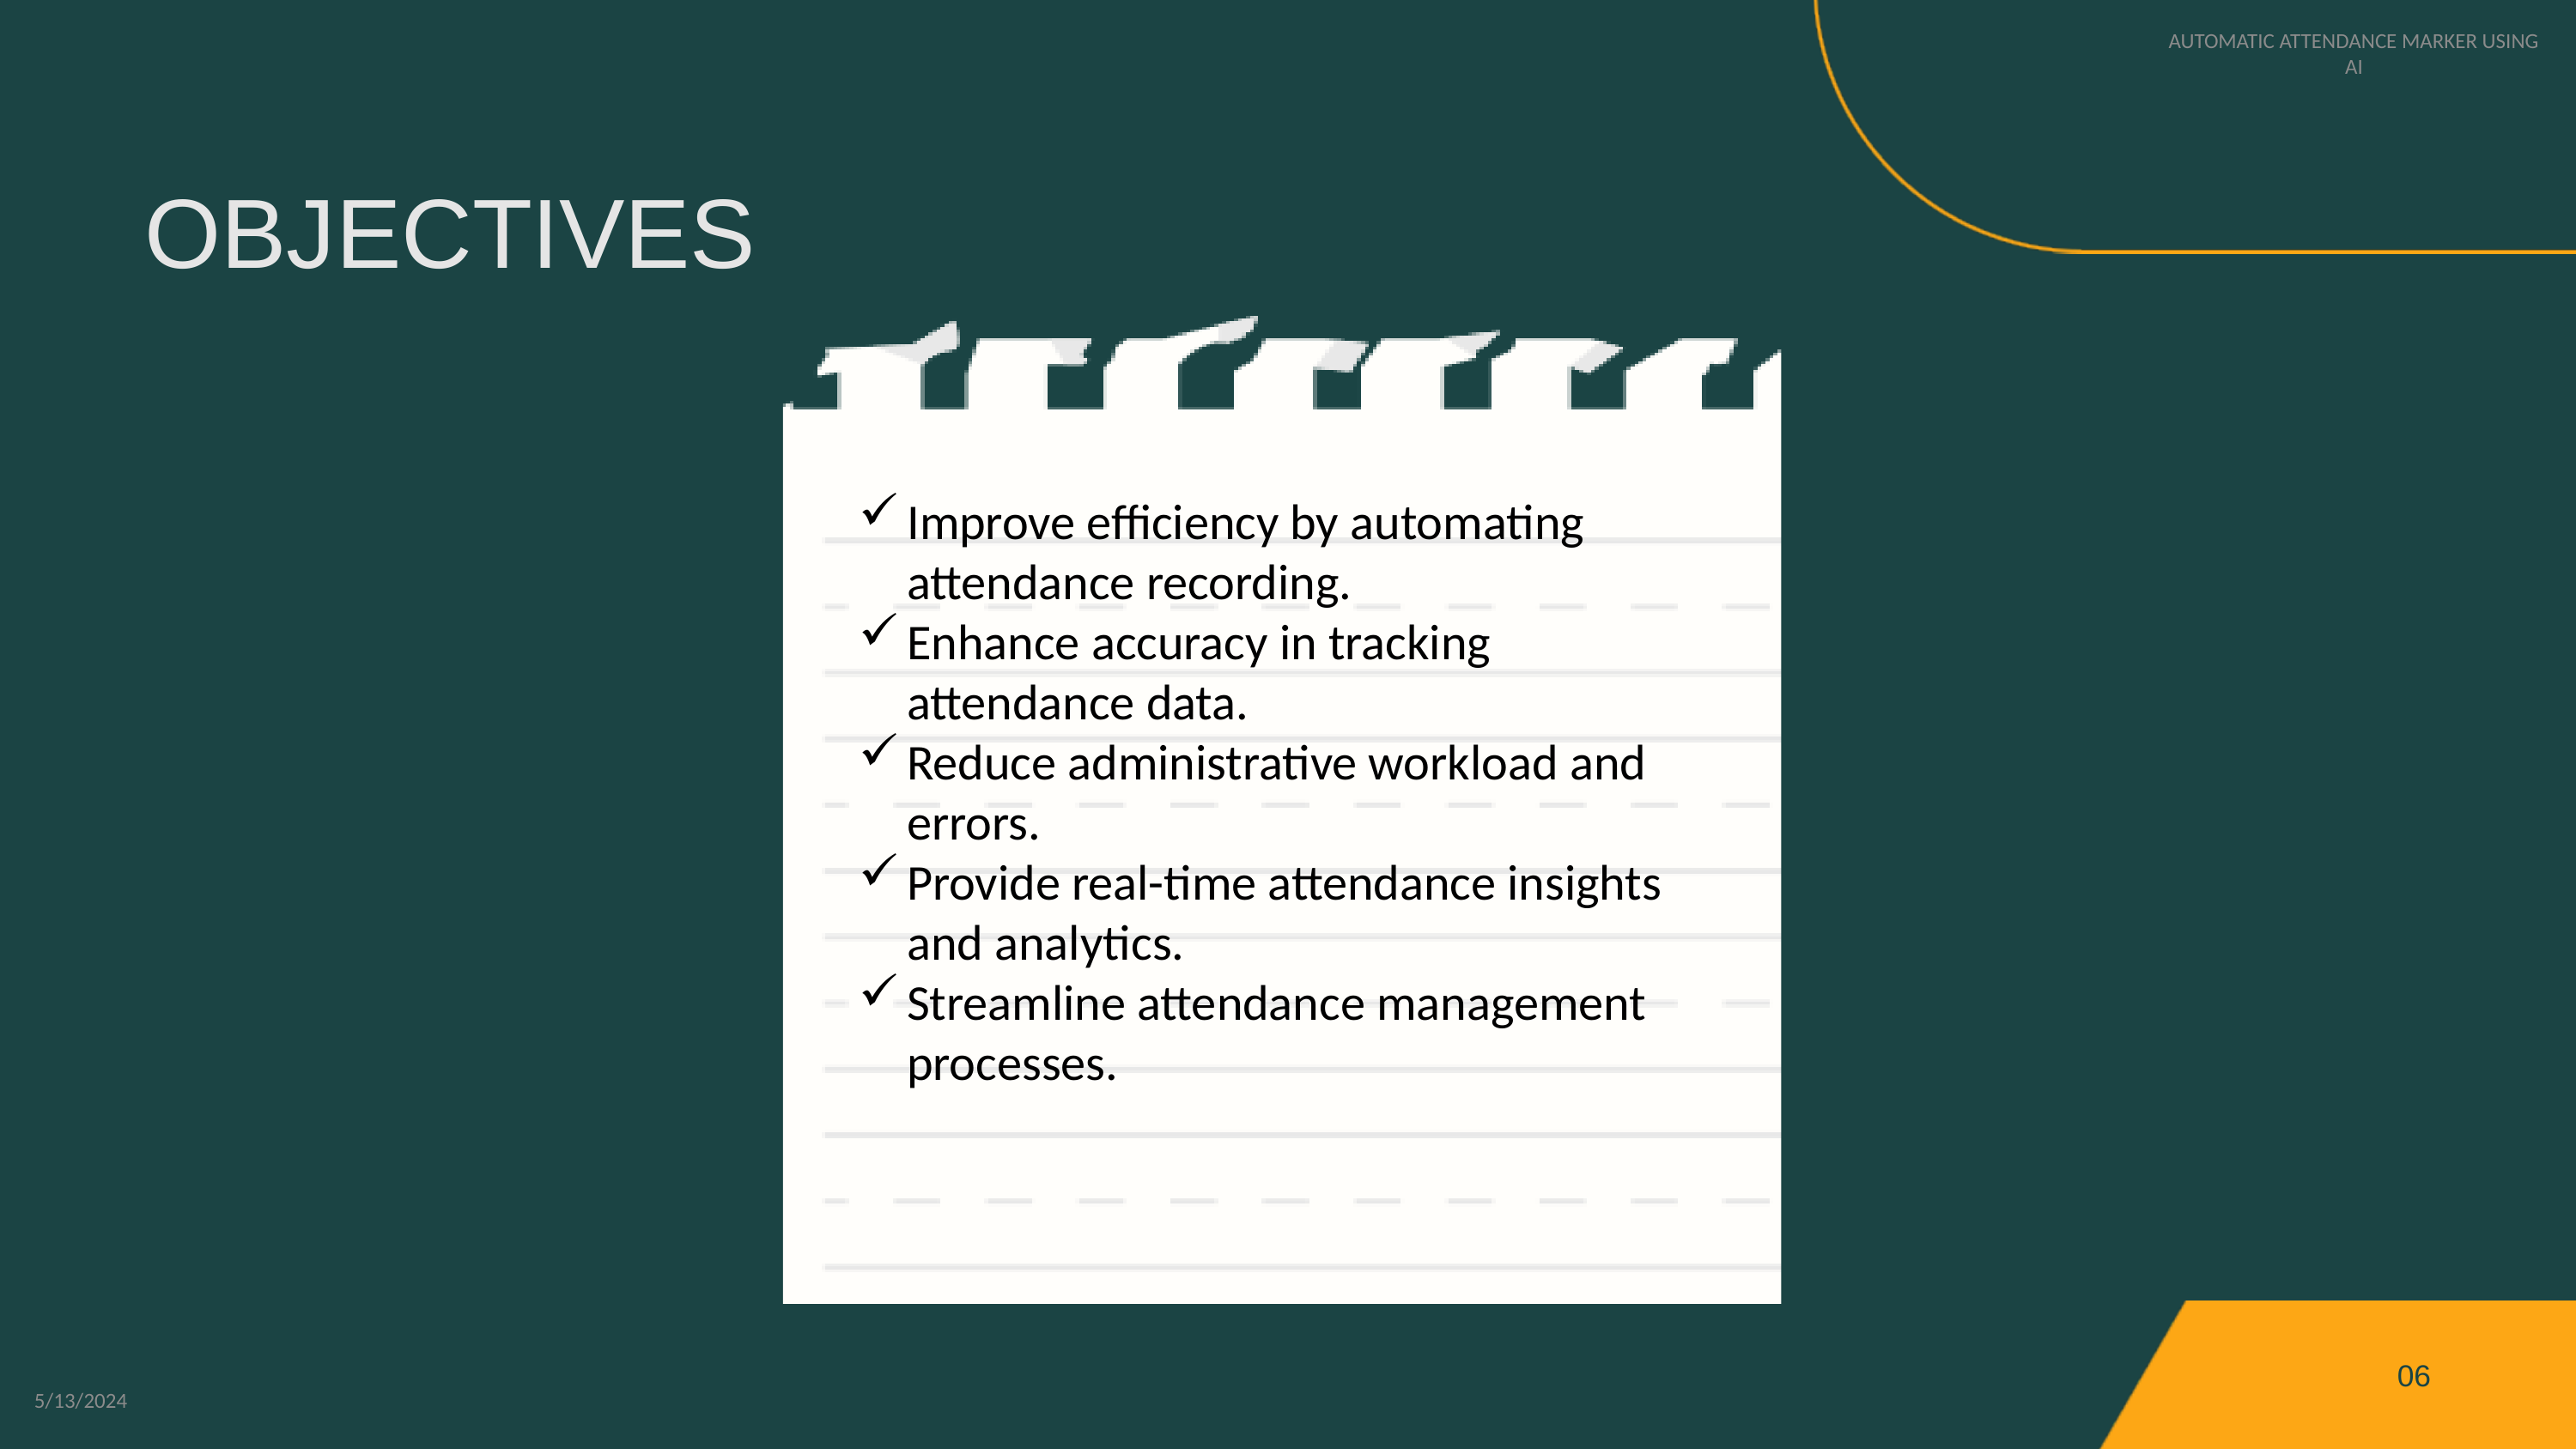

AUTOMATIC ATTENDANCE MARKER USING AI

OBJECTIVES

Improve efficiency by automating attendance recording.
Enhance accuracy in tracking attendance data.
Reduce administrative workload and errors.
Provide real-time attendance insights and analytics.
Streamline attendance management processes.

06
5/13/2024